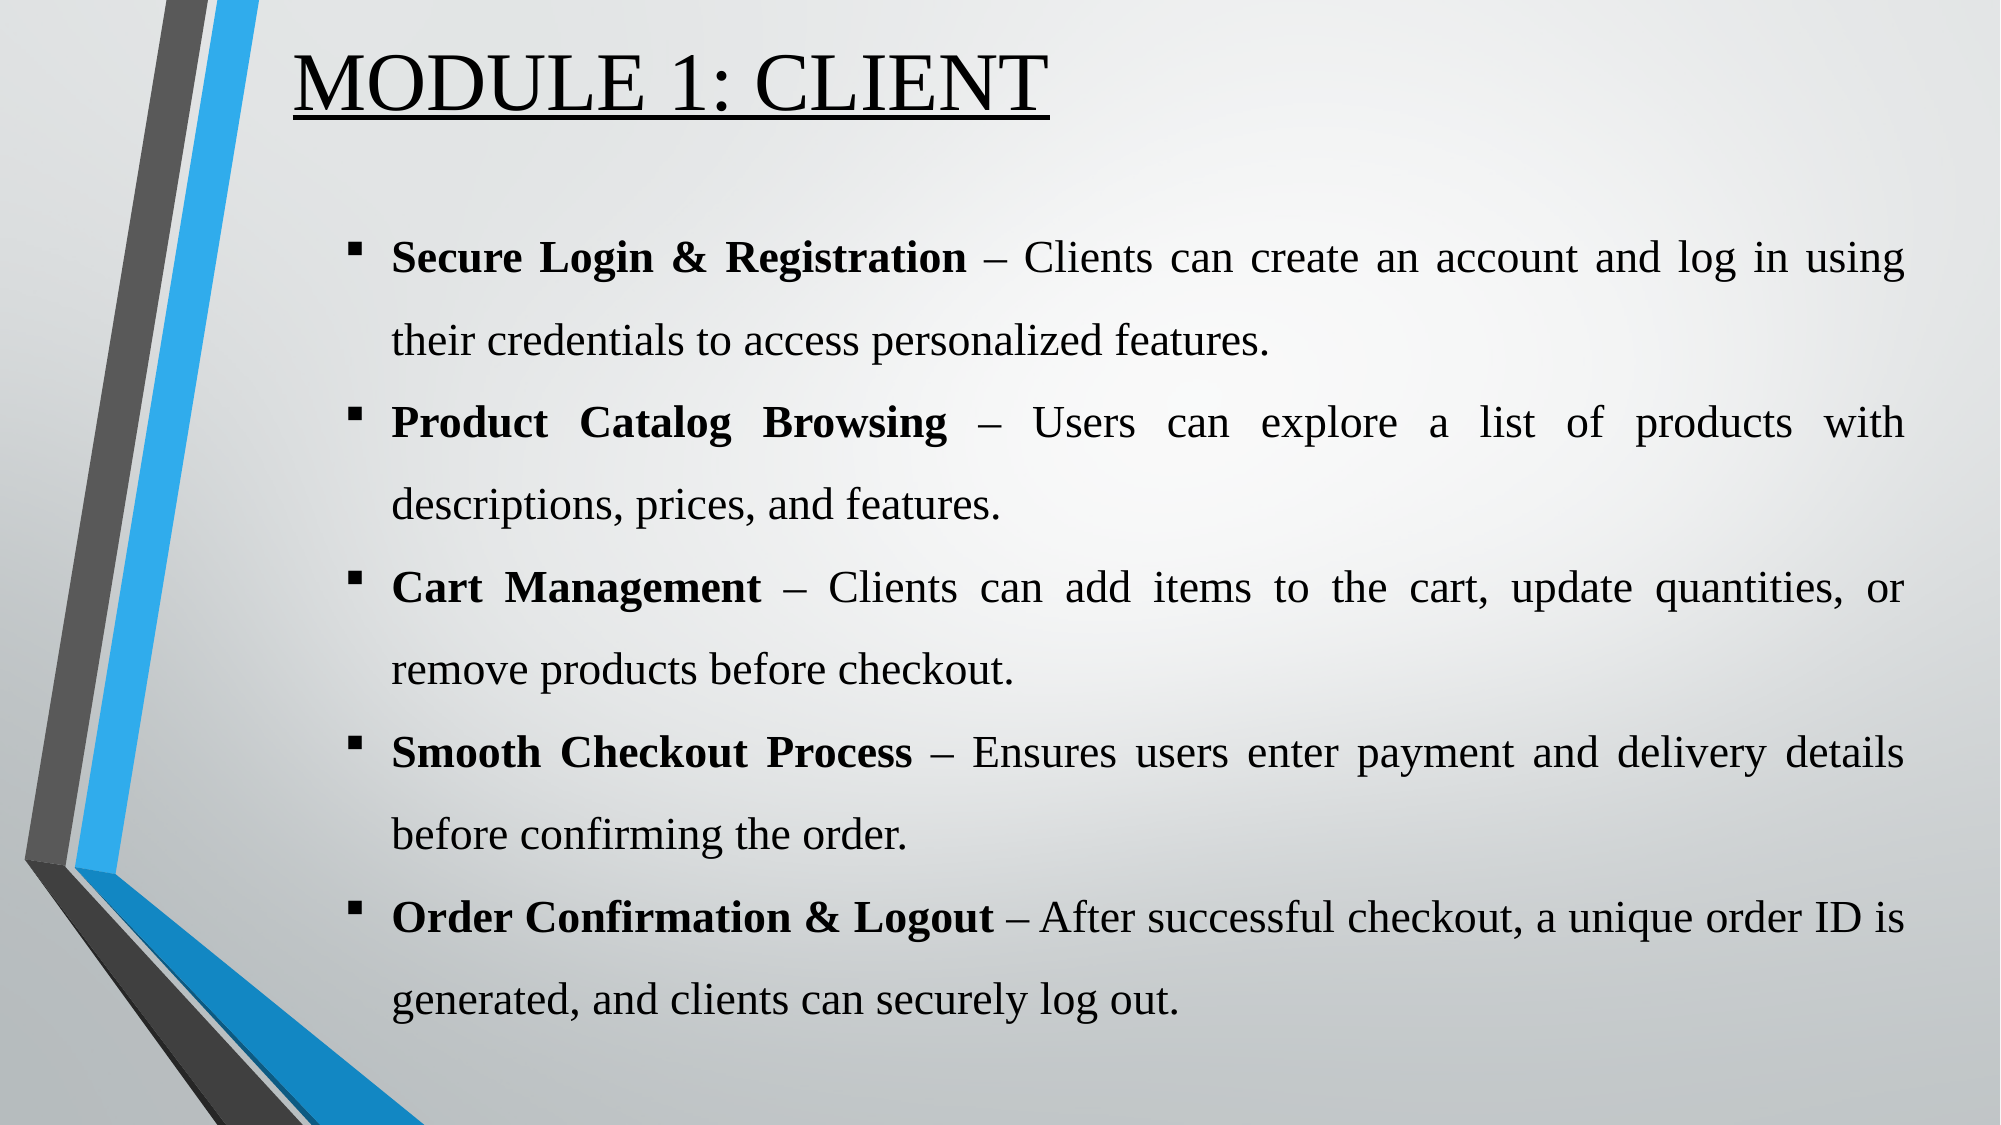

# MODULE 1: CLIENT
Secure Login & Registration – Clients can create an account and log in using their credentials to access personalized features.
Product Catalog Browsing – Users can explore a list of products with descriptions, prices, and features.
Cart Management – Clients can add items to the cart, update quantities, or remove products before checkout.
Smooth Checkout Process – Ensures users enter payment and delivery details before confirming the order.
Order Confirmation & Logout – After successful checkout, a unique order ID is generated, and clients can securely log out.